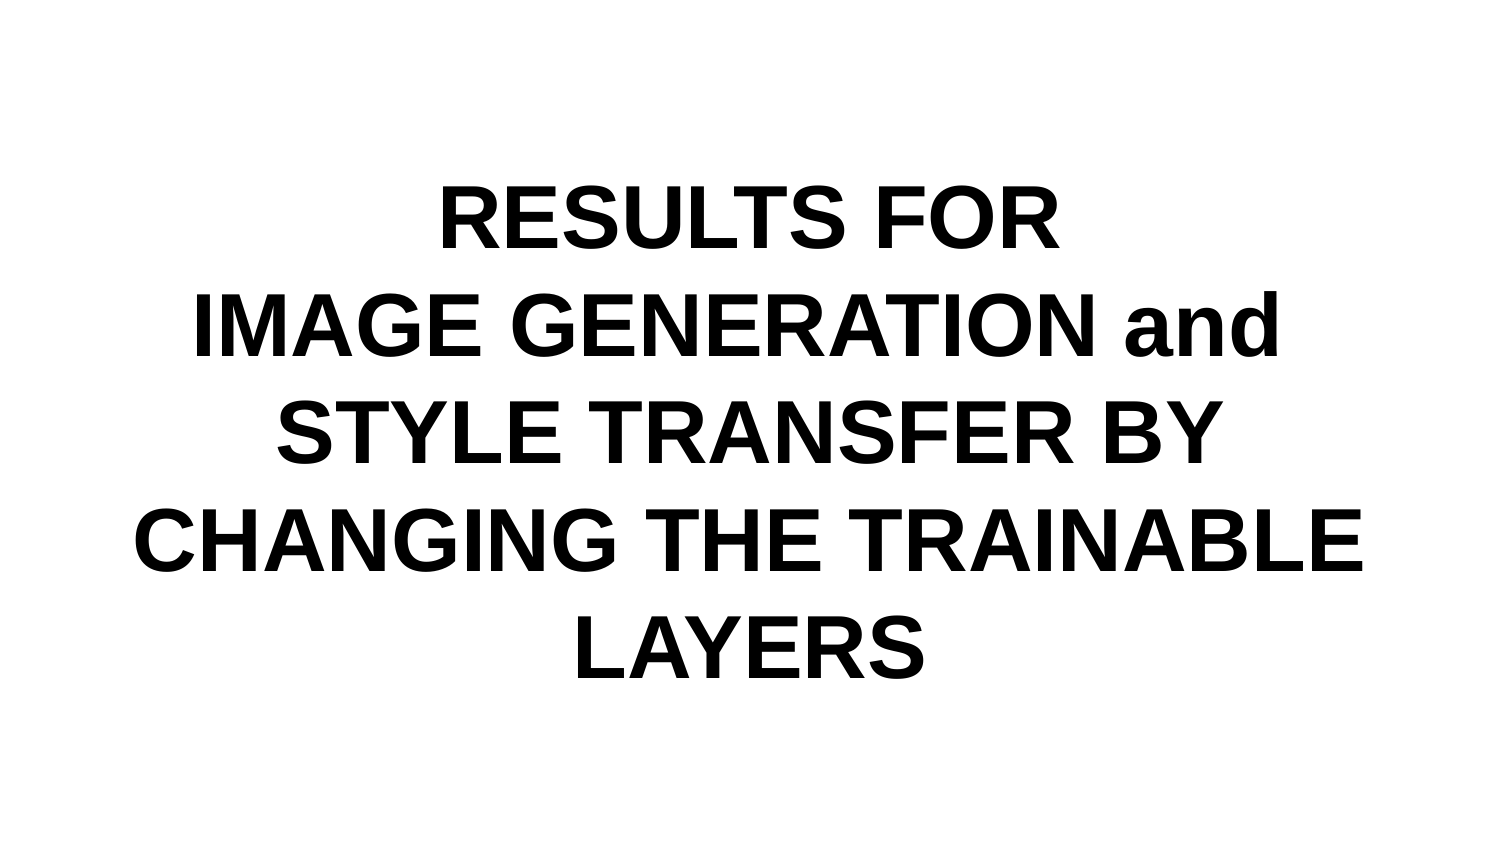

# RESULTS FOR
IMAGE GENERATION and
STYLE TRANSFER BY CHANGING THE TRAINABLE LAYERS